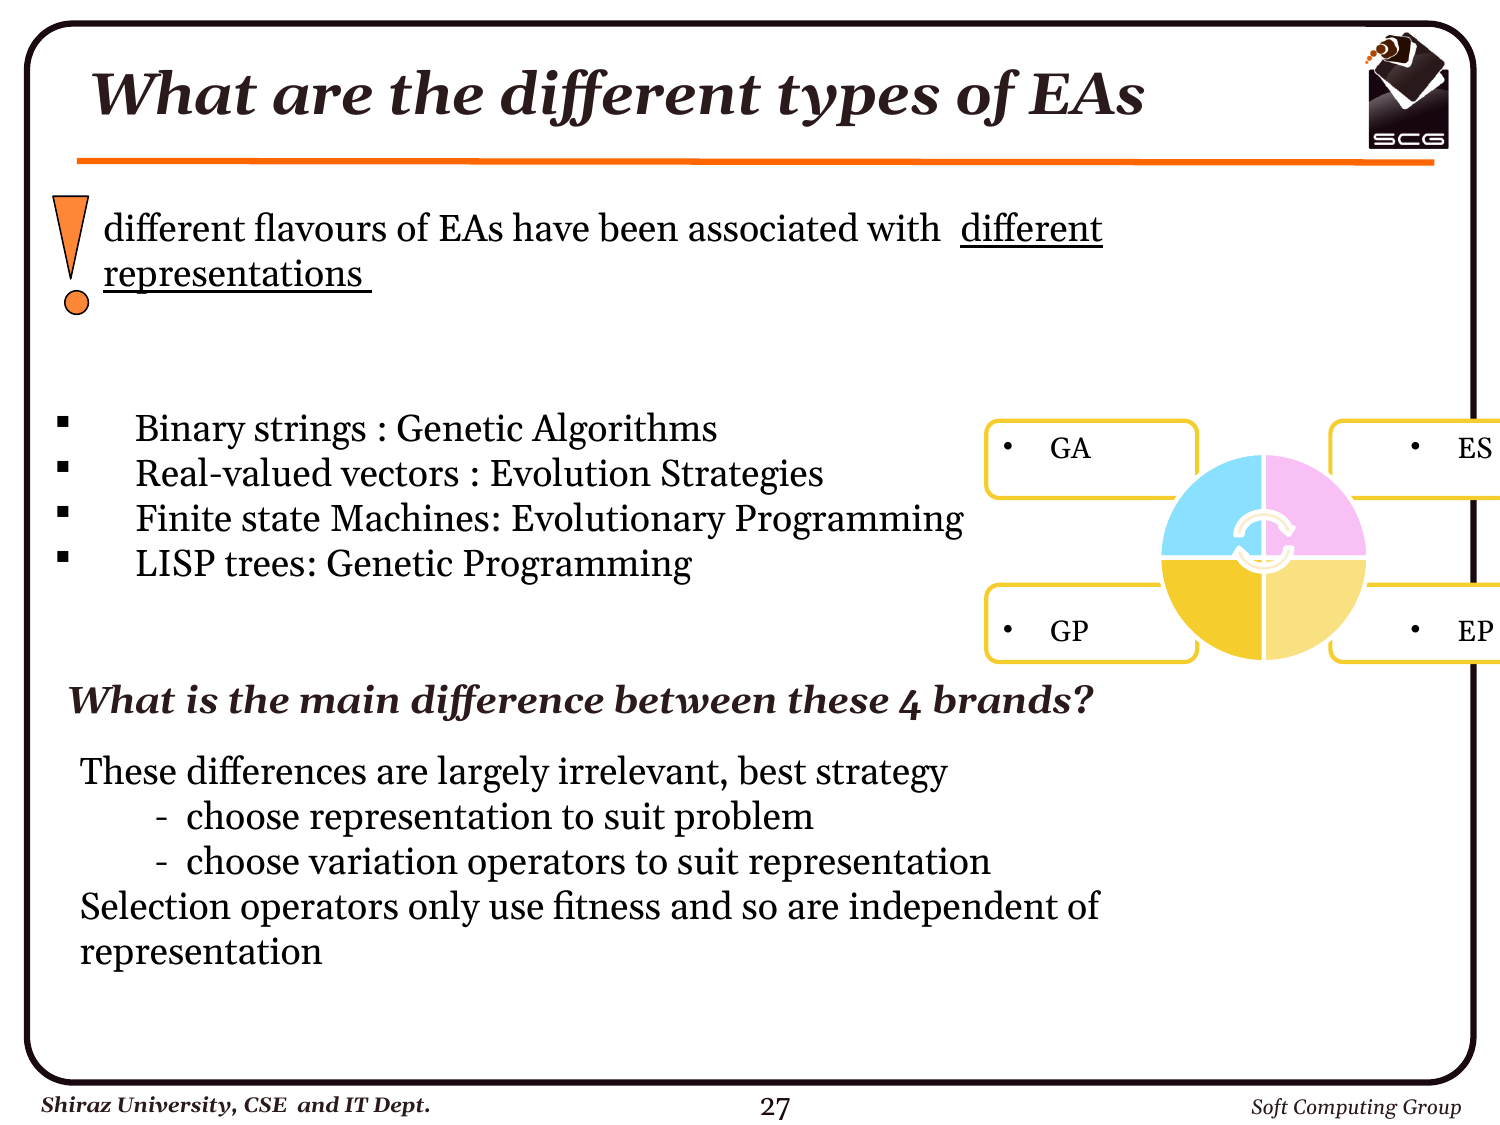

# What are the different types of EAs

different flavours of EAs have been associated with  different representations

     Binary strings : Genetic Algorithms
     Real-valued vectors : Evolution Strategies
     Finite state Machines: Evolutionary Programming
     LISP trees: Genetic Programming
GA
ES
EP
GP
What is the main difference between these 4 brands?
These differences are largely irrelevant, best strategy
-  choose representation to suit problem
-  choose variation operators to suit representation
Selection operators only use fitness and so are independent of representation
27